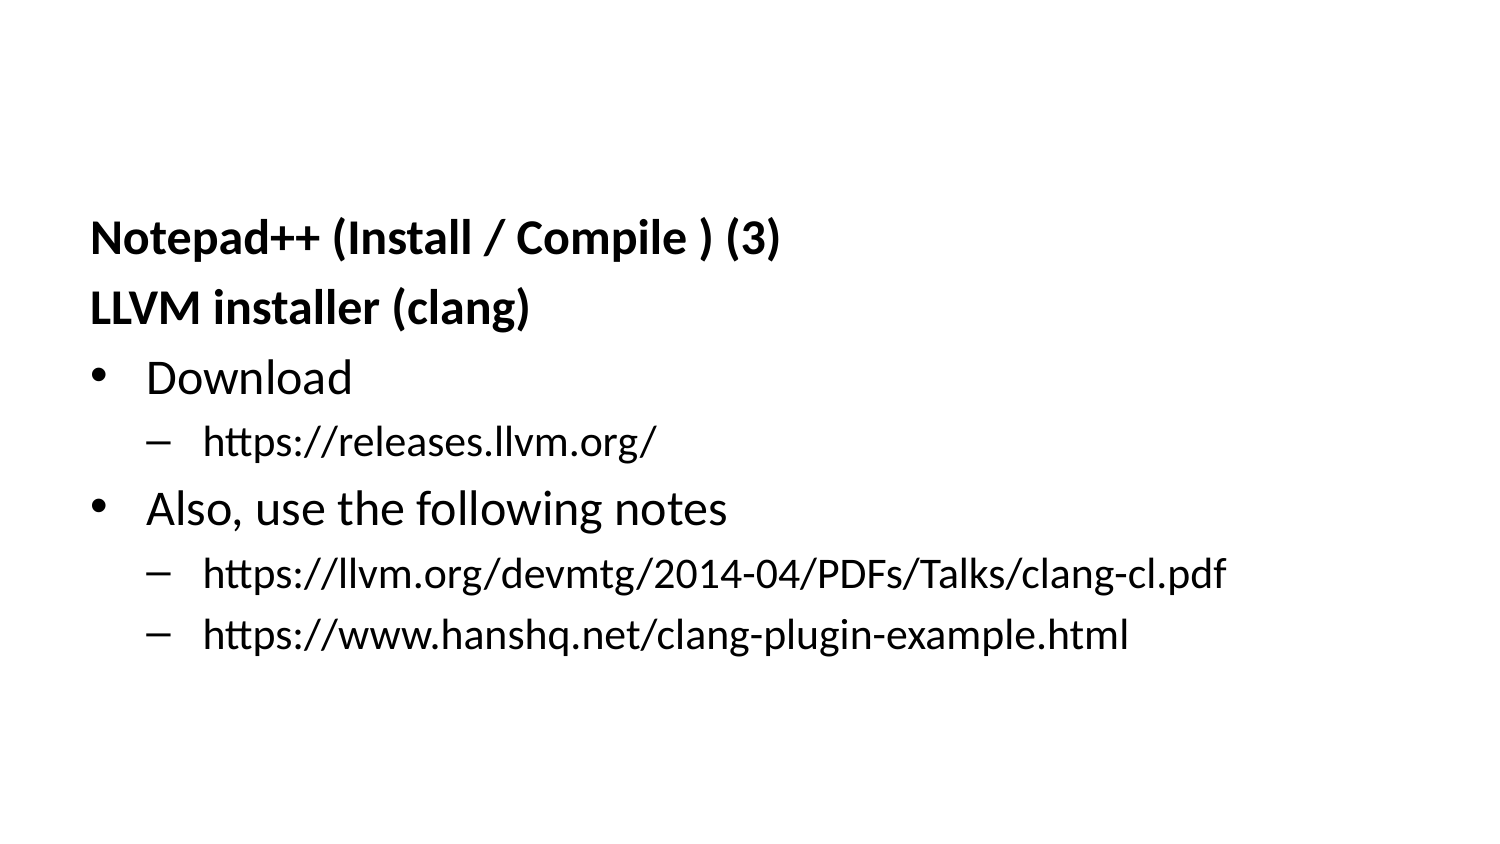

Notepad++ (Install / Compile ) (3)
LLVM installer (clang)
Download
https://releases.llvm.org/
Also, use the following notes
https://llvm.org/devmtg/2014-04/PDFs/Talks/clang-cl.pdf
https://www.hanshq.net/clang-plugin-example.html